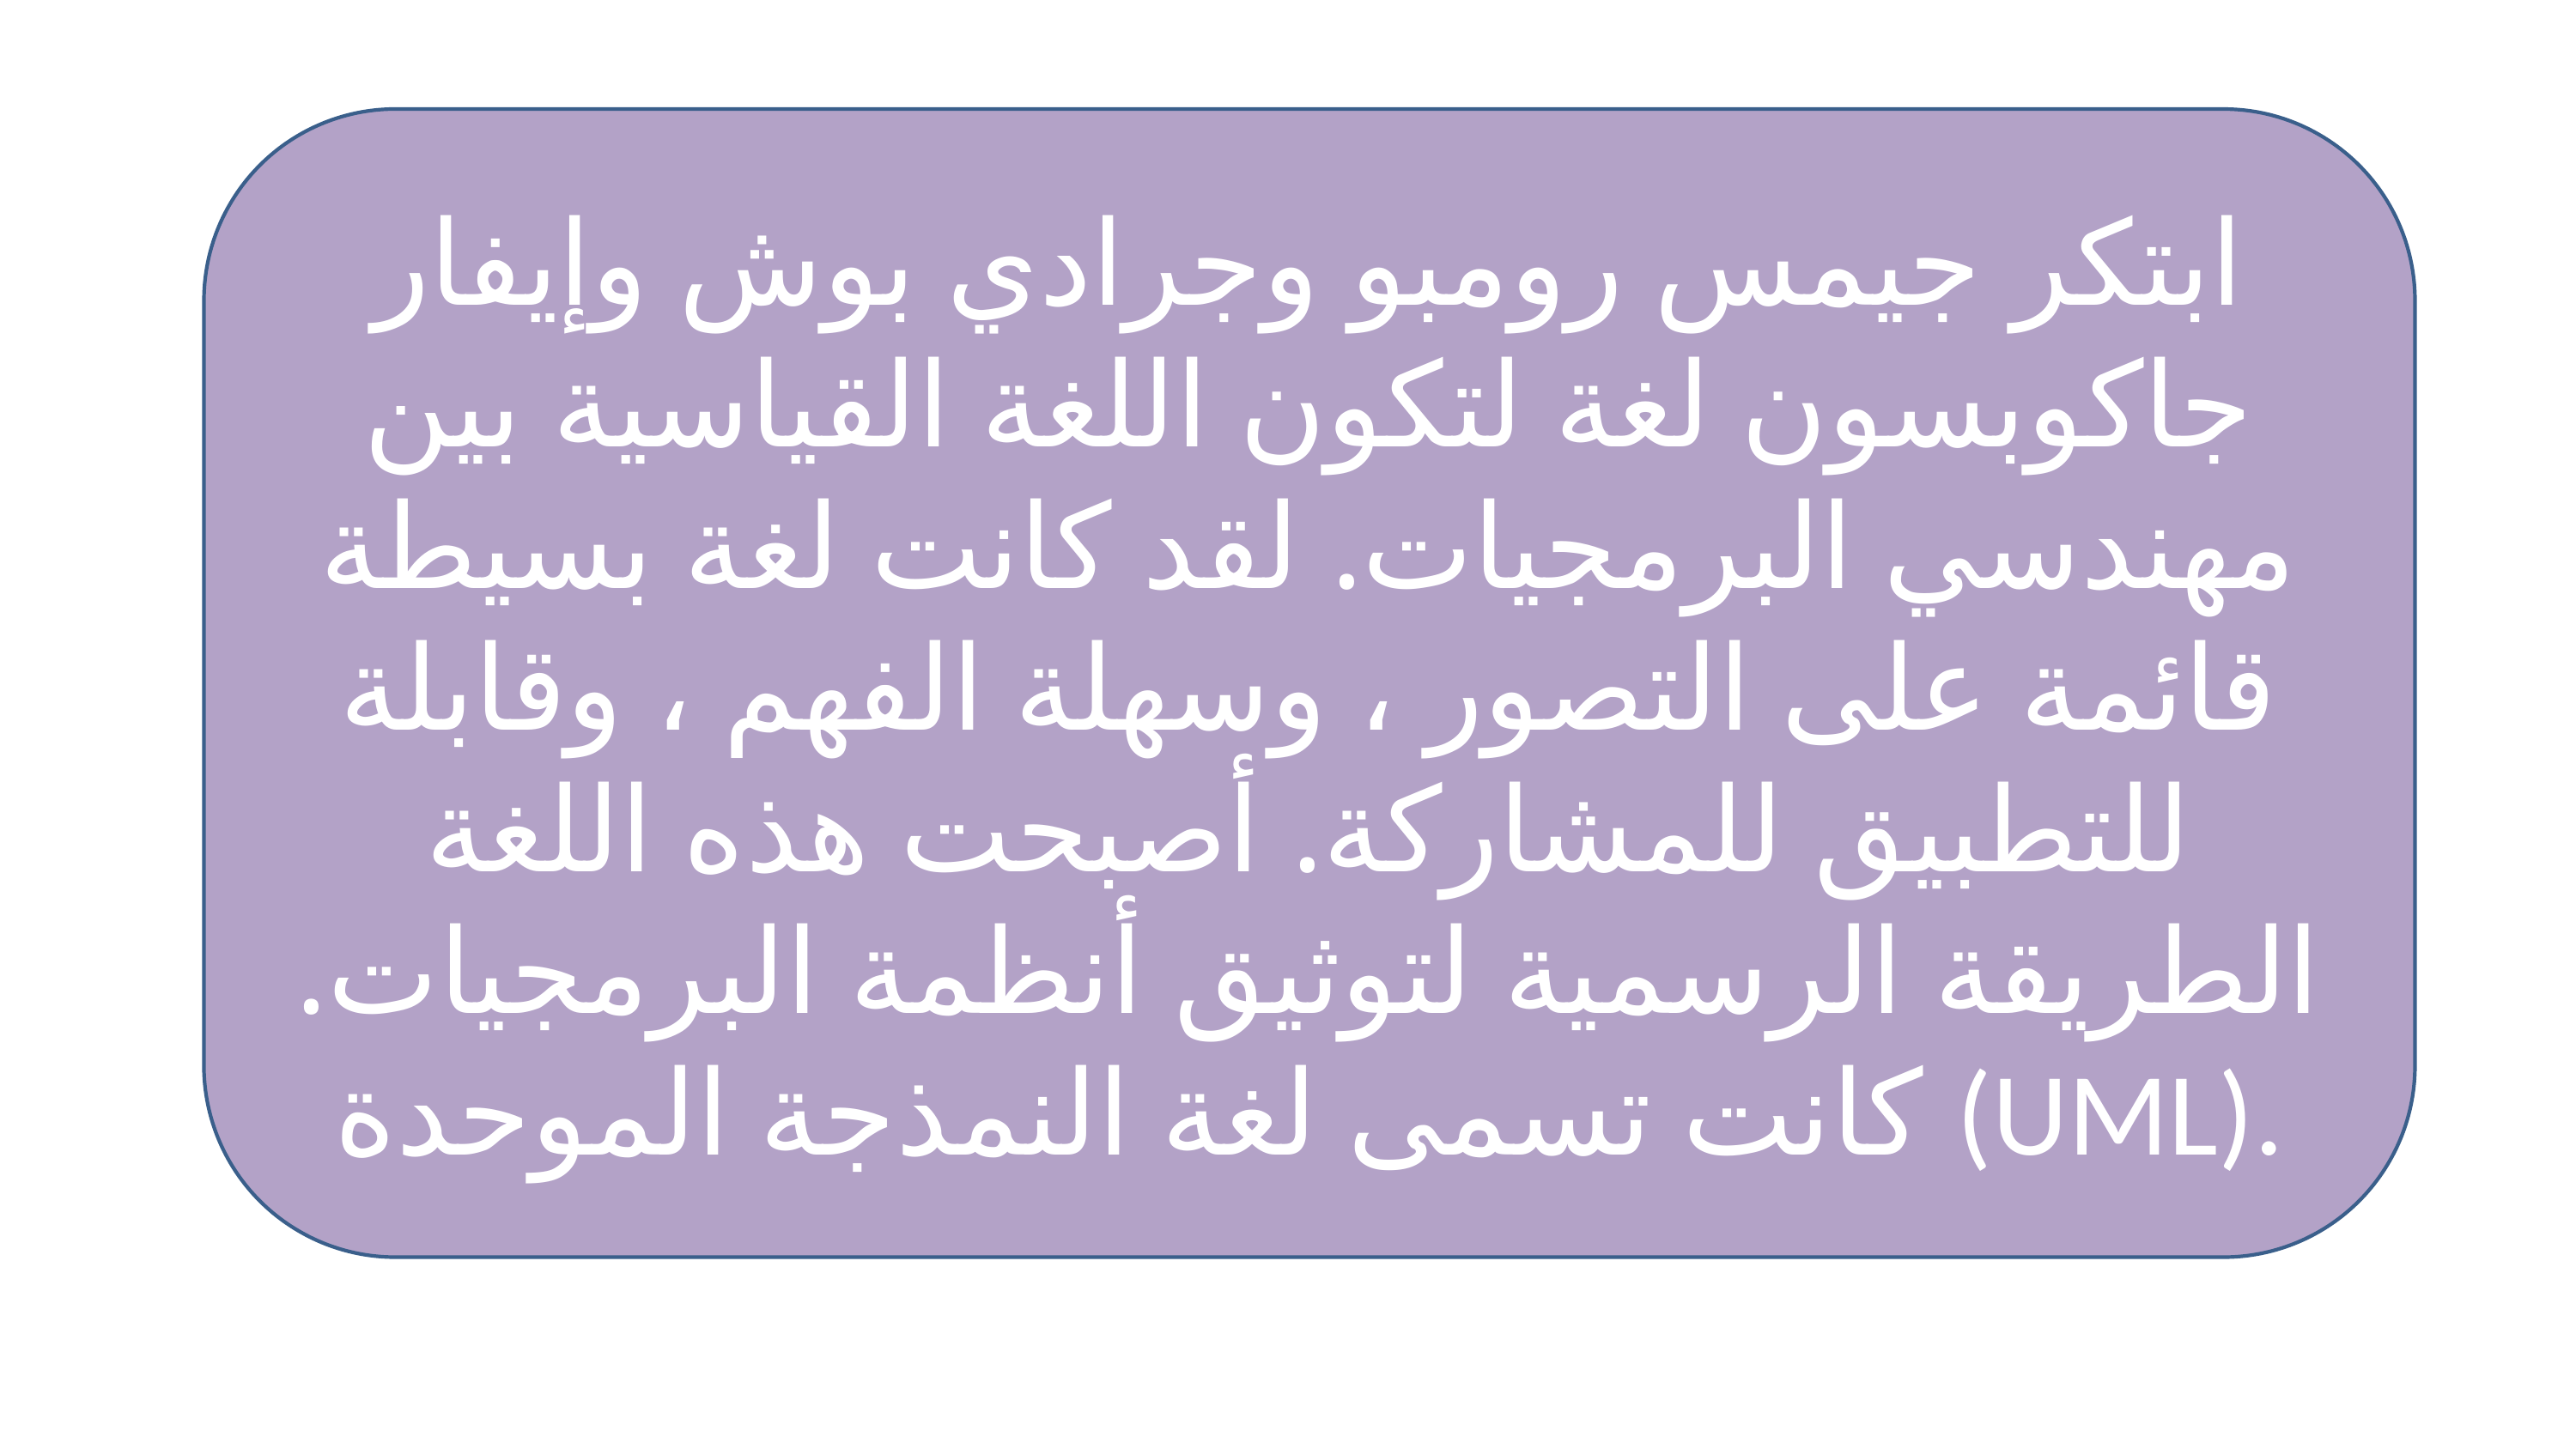

ابتكر جيمس رومبو وجرادي بوش وإيفار جاكوبسون لغة لتكون اللغة القياسية بين مهندسي البرمجيات. لقد كانت لغة بسيطة قائمة على التصور ، وسهلة الفهم ، وقابلة للتطبيق للمشاركة. أصبحت هذه اللغة الطريقة الرسمية لتوثيق أنظمة البرمجيات. كانت تسمى لغة النمذجة الموحدة (UML).